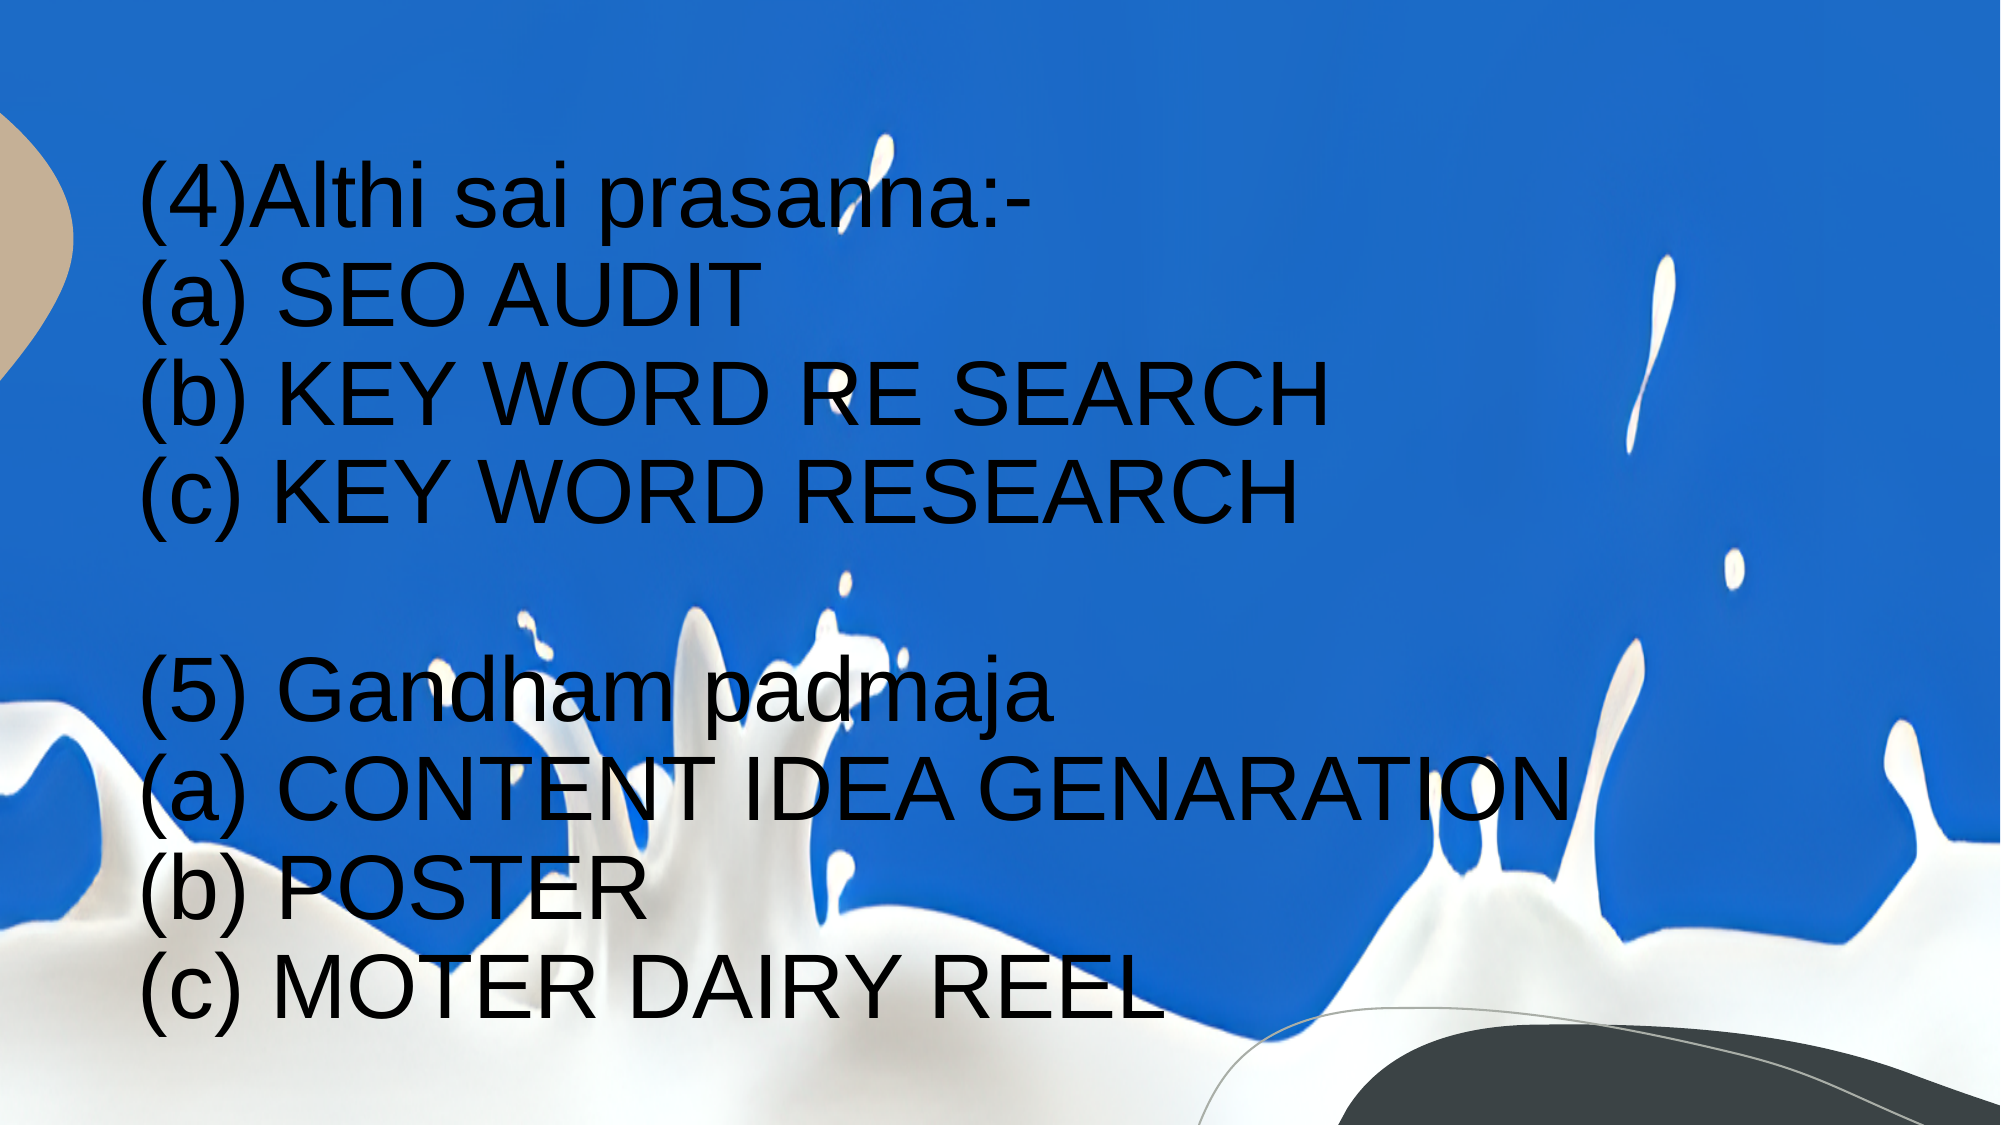

# (4)Althi sai prasanna:- (a) SEO AUDIT (b) KEY WORD RE SEARCH (c) KEY WORD RESEARCH (5) Gandham padmaja (a) CONTENT IDEA GENARATION (b) POSTER (c) MOTER DAIRY REEL